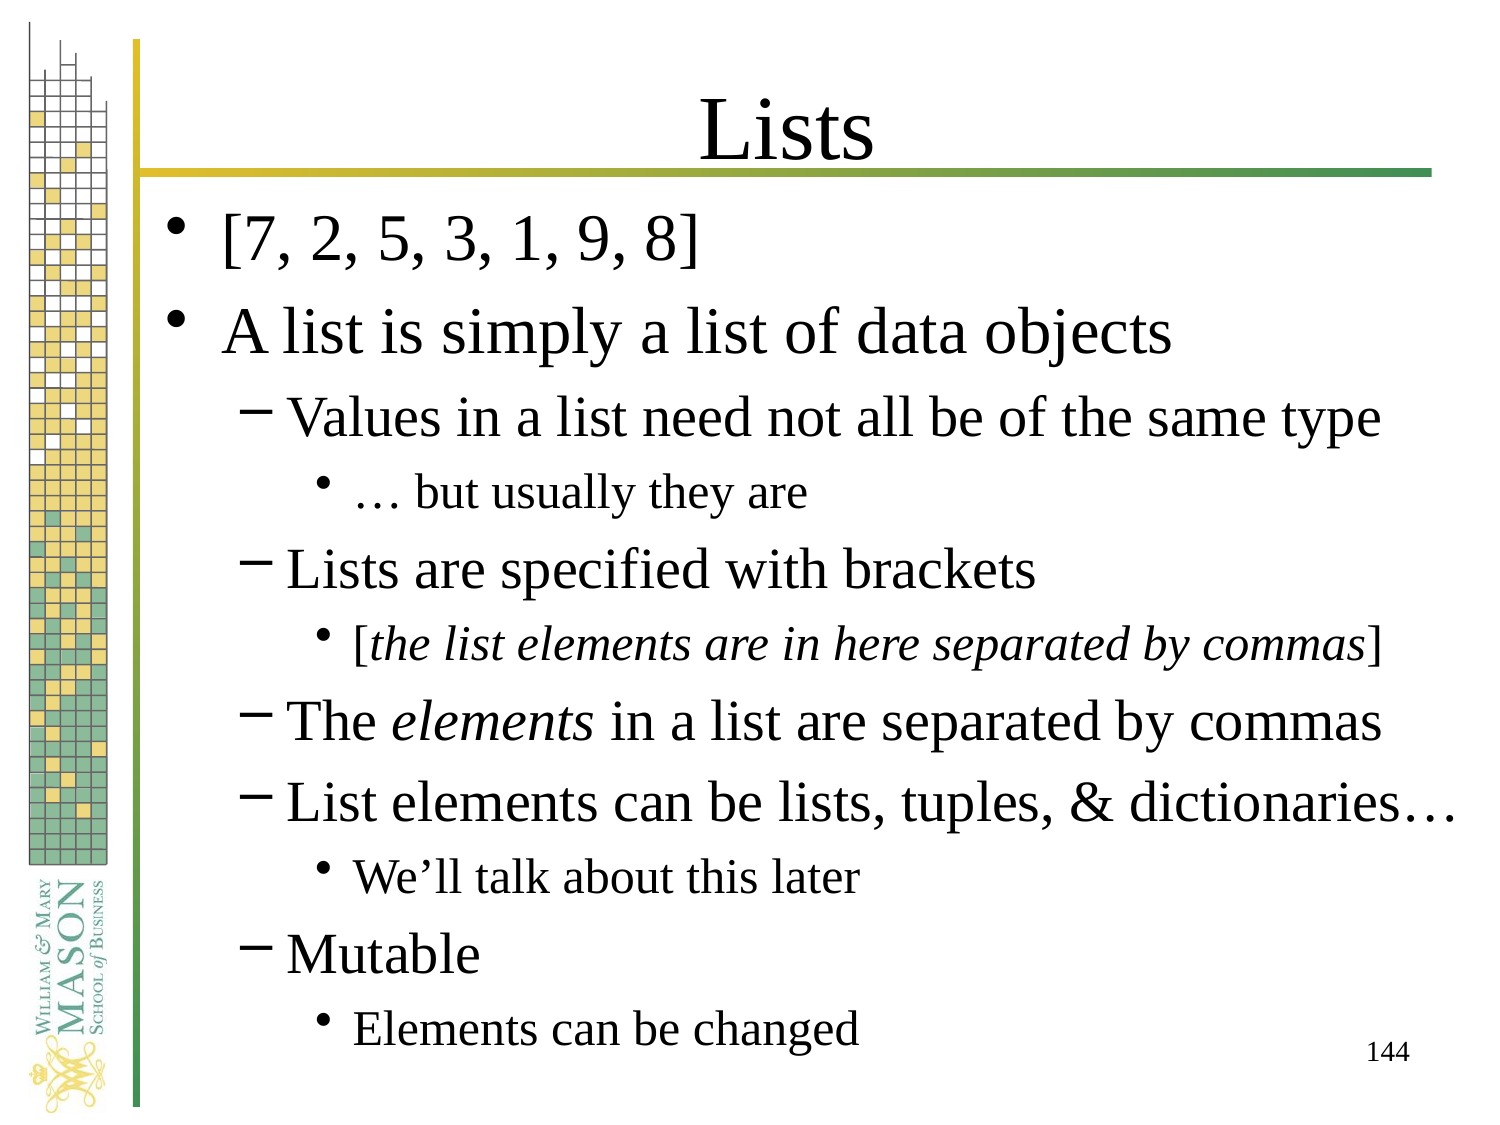

# Lists
[7, 2, 5, 3, 1, 9, 8]
A list is simply a list of data objects
Values in a list need not all be of the same type
… but usually they are
Lists are specified with brackets
[the list elements are in here separated by commas]
The elements in a list are separated by commas
List elements can be lists, tuples, & dictionaries…
We’ll talk about this later
Mutable
Elements can be changed
144